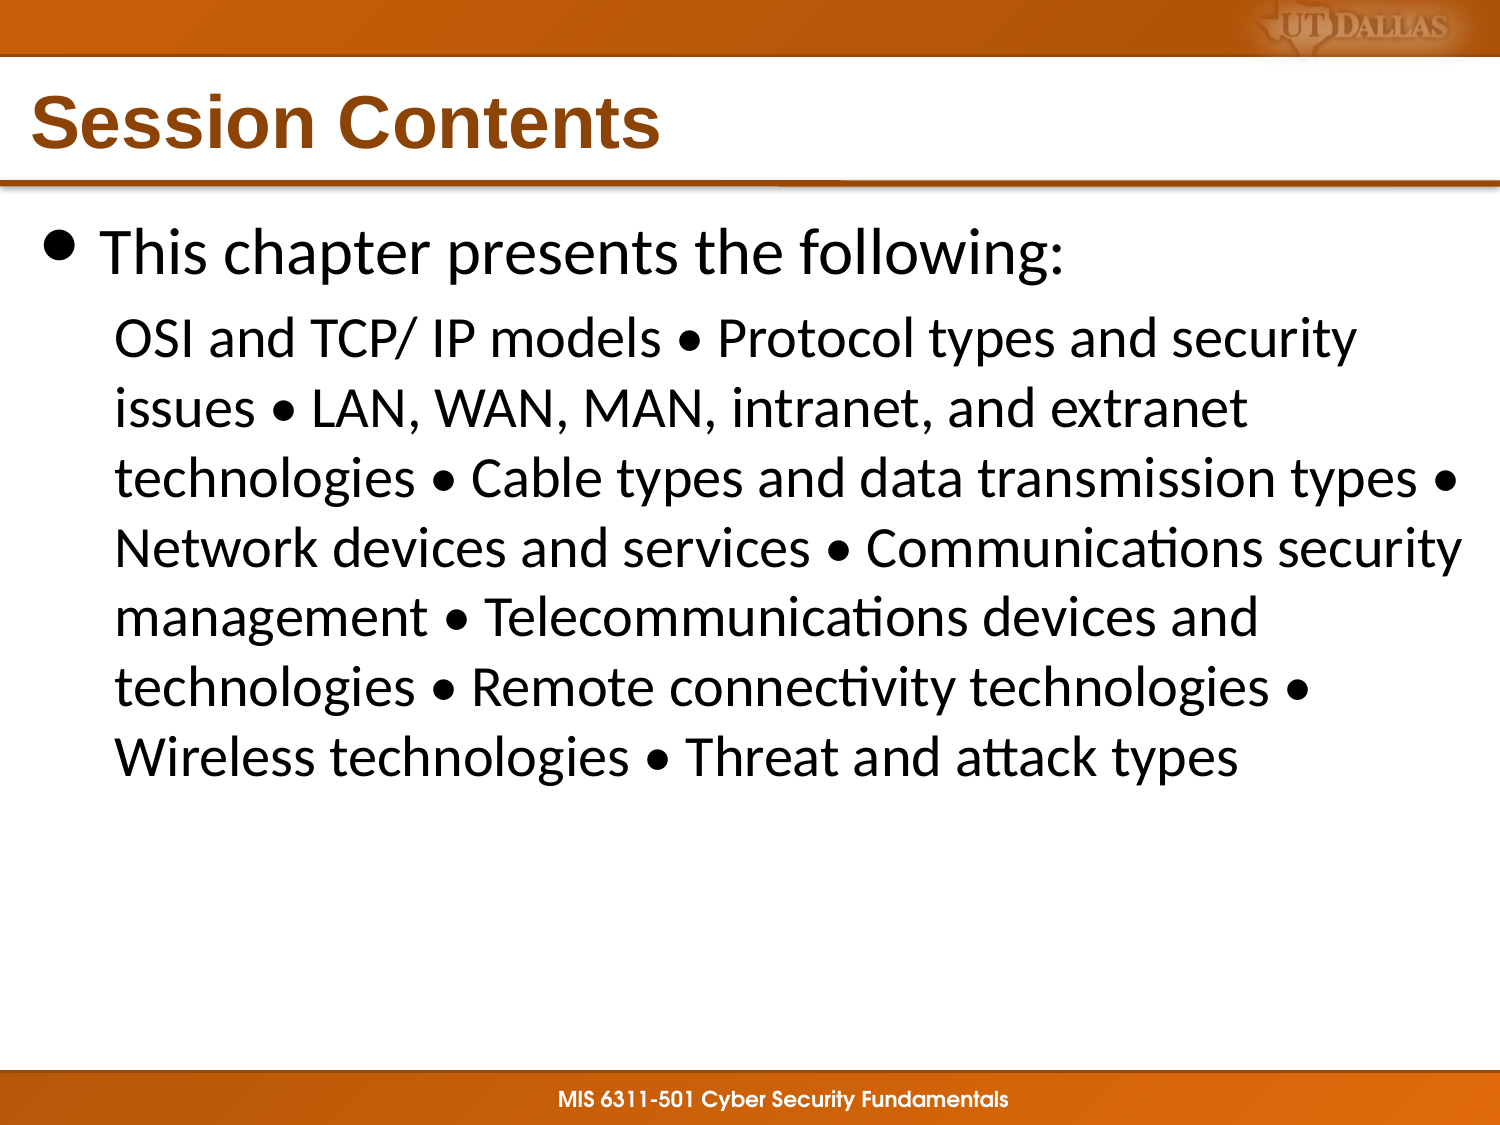

# Session Contents
This chapter presents the following:
OSI and TCP/ IP models • Protocol types and security issues • LAN, WAN, MAN, intranet, and extranet technologies • Cable types and data transmission types • Network devices and services • Communications security management • Telecommunications devices and technologies • Remote connectivity technologies • Wireless technologies • Threat and attack types